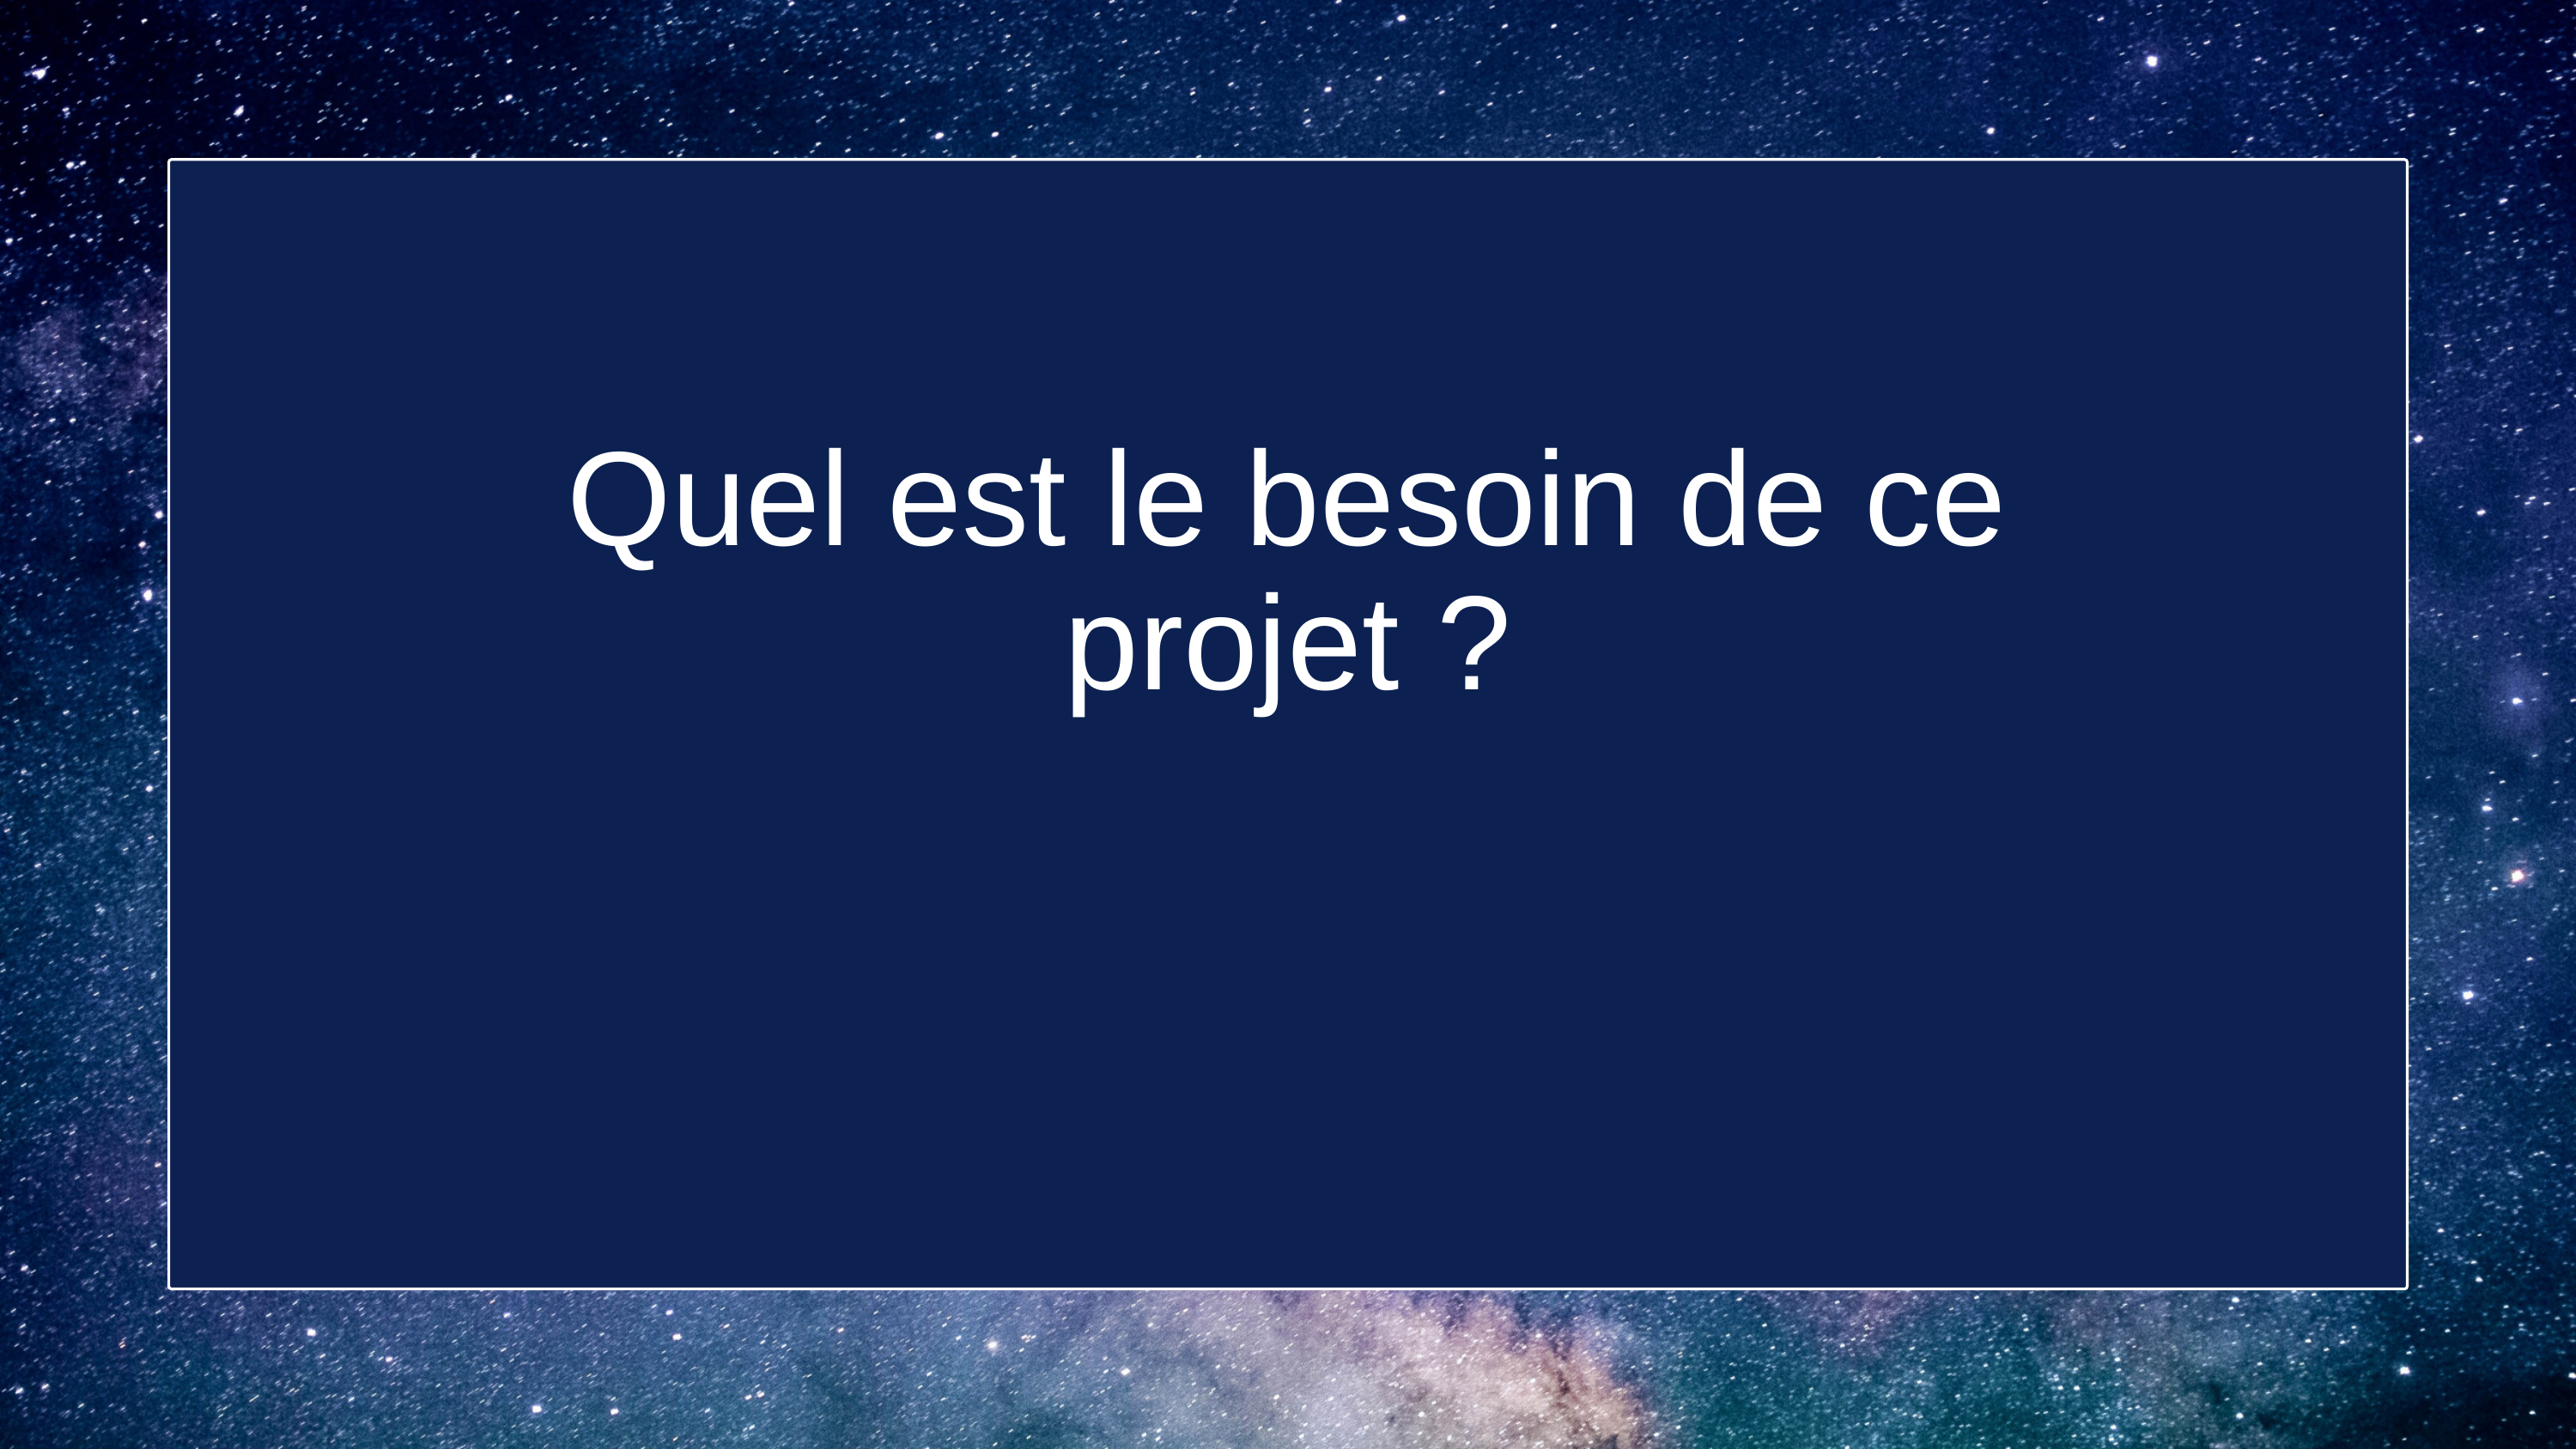

Quel est le besoin de ce projet ?